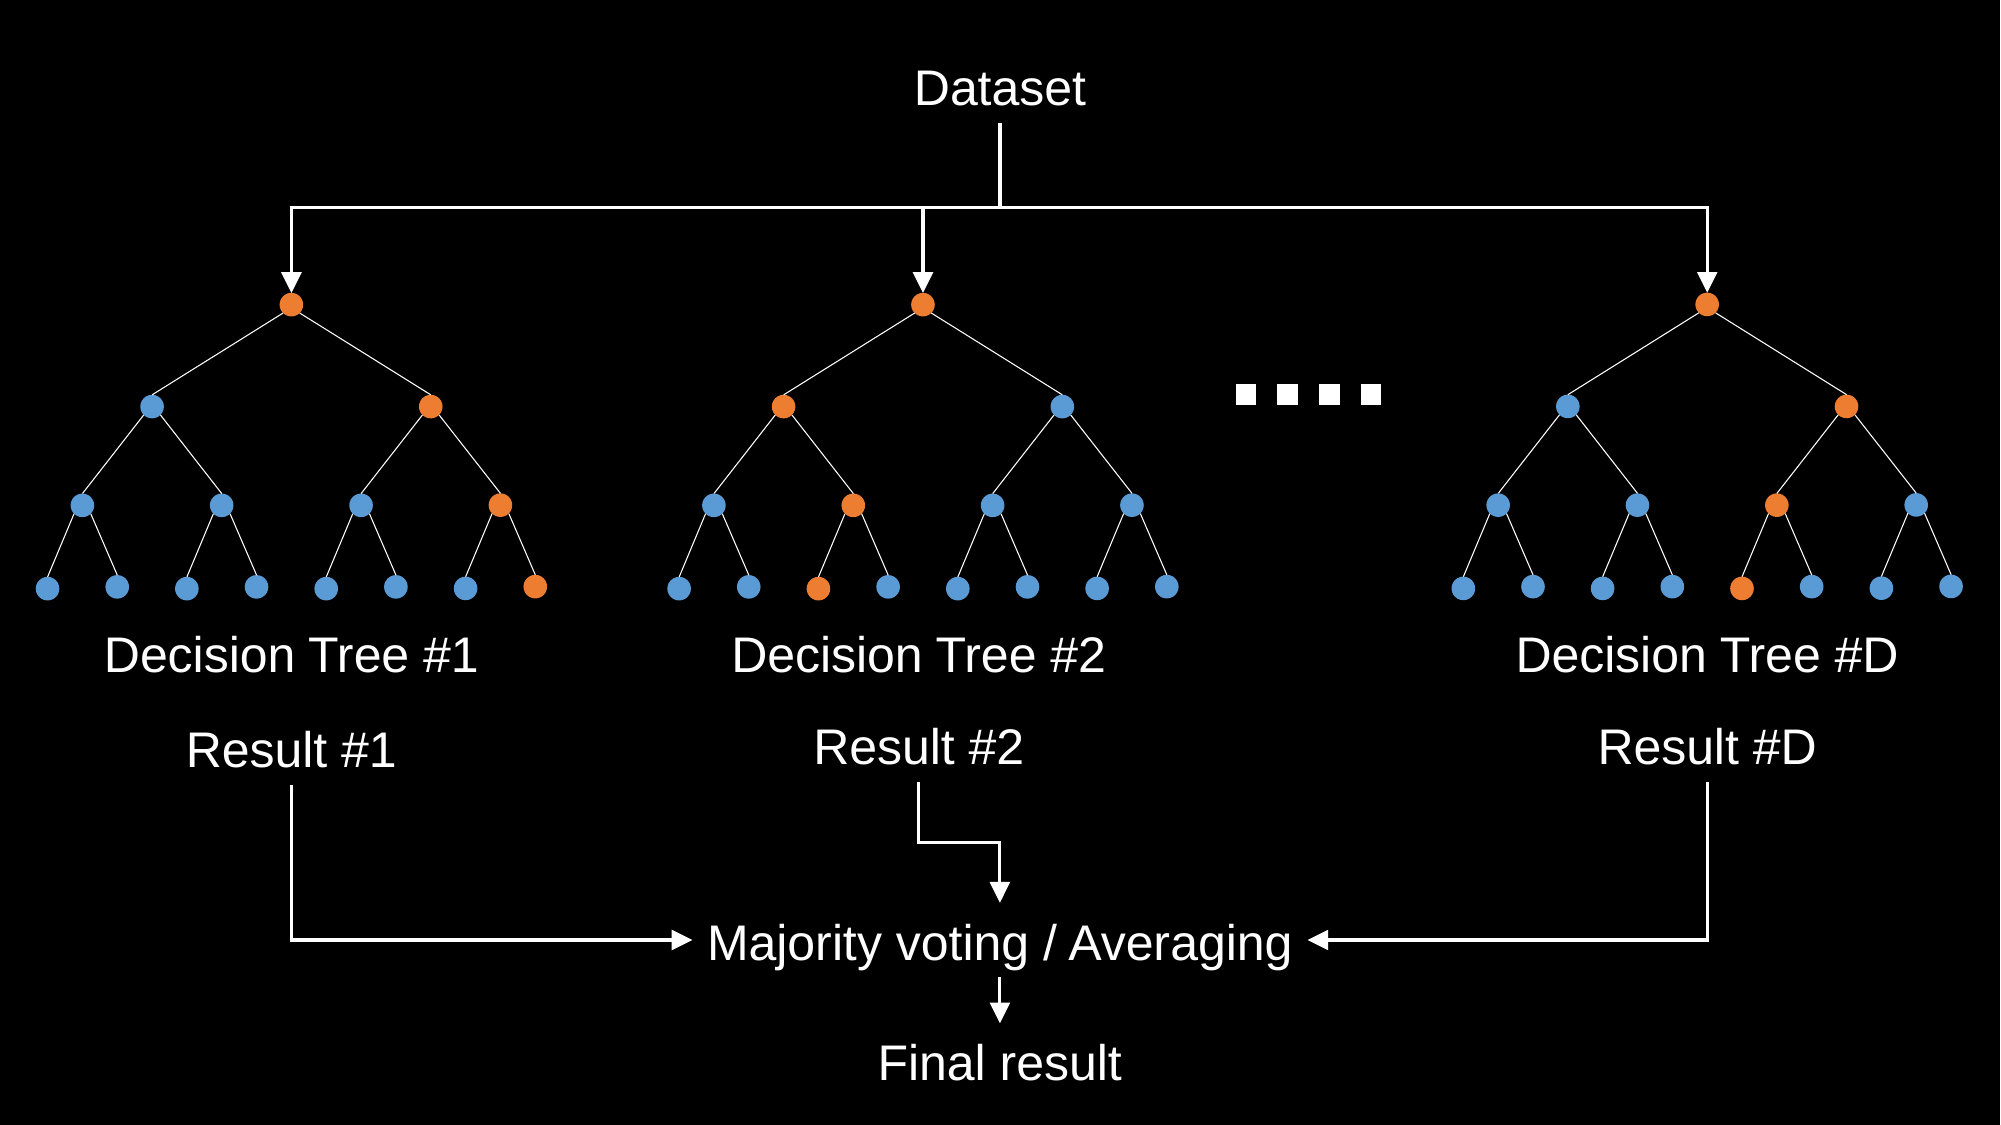

Dataset

Decision Tree #1
Decision Tree #2
Decision Tree #D
Result #2
Result #D
Result #1
Majority voting / Averaging
Final result